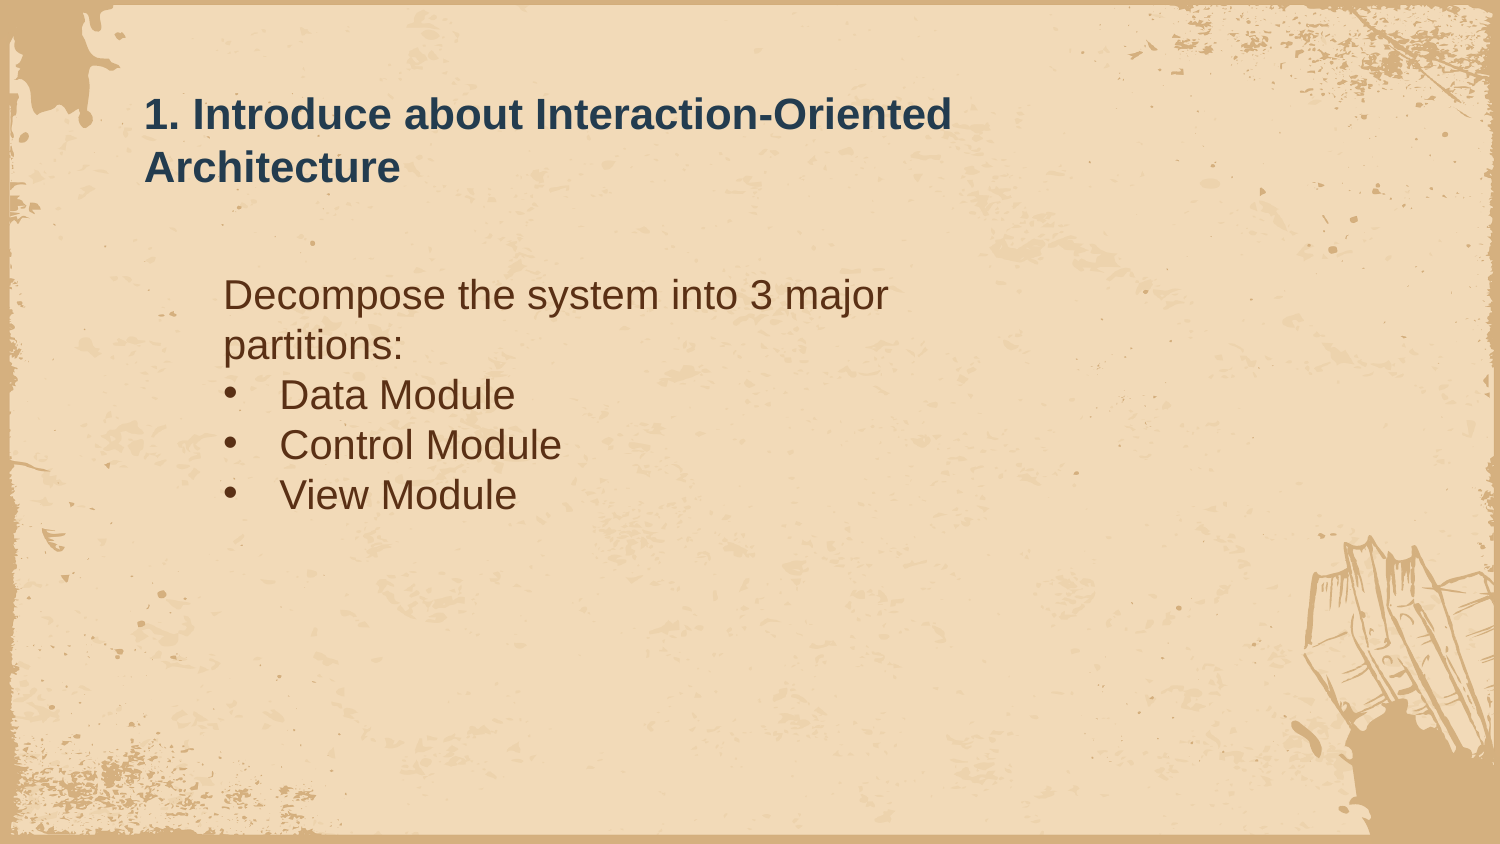

# 1. Introduce about Interaction-Oriented Architecture
Decompose the system into 3 major partitions:
Data Module
Control Module
View Module